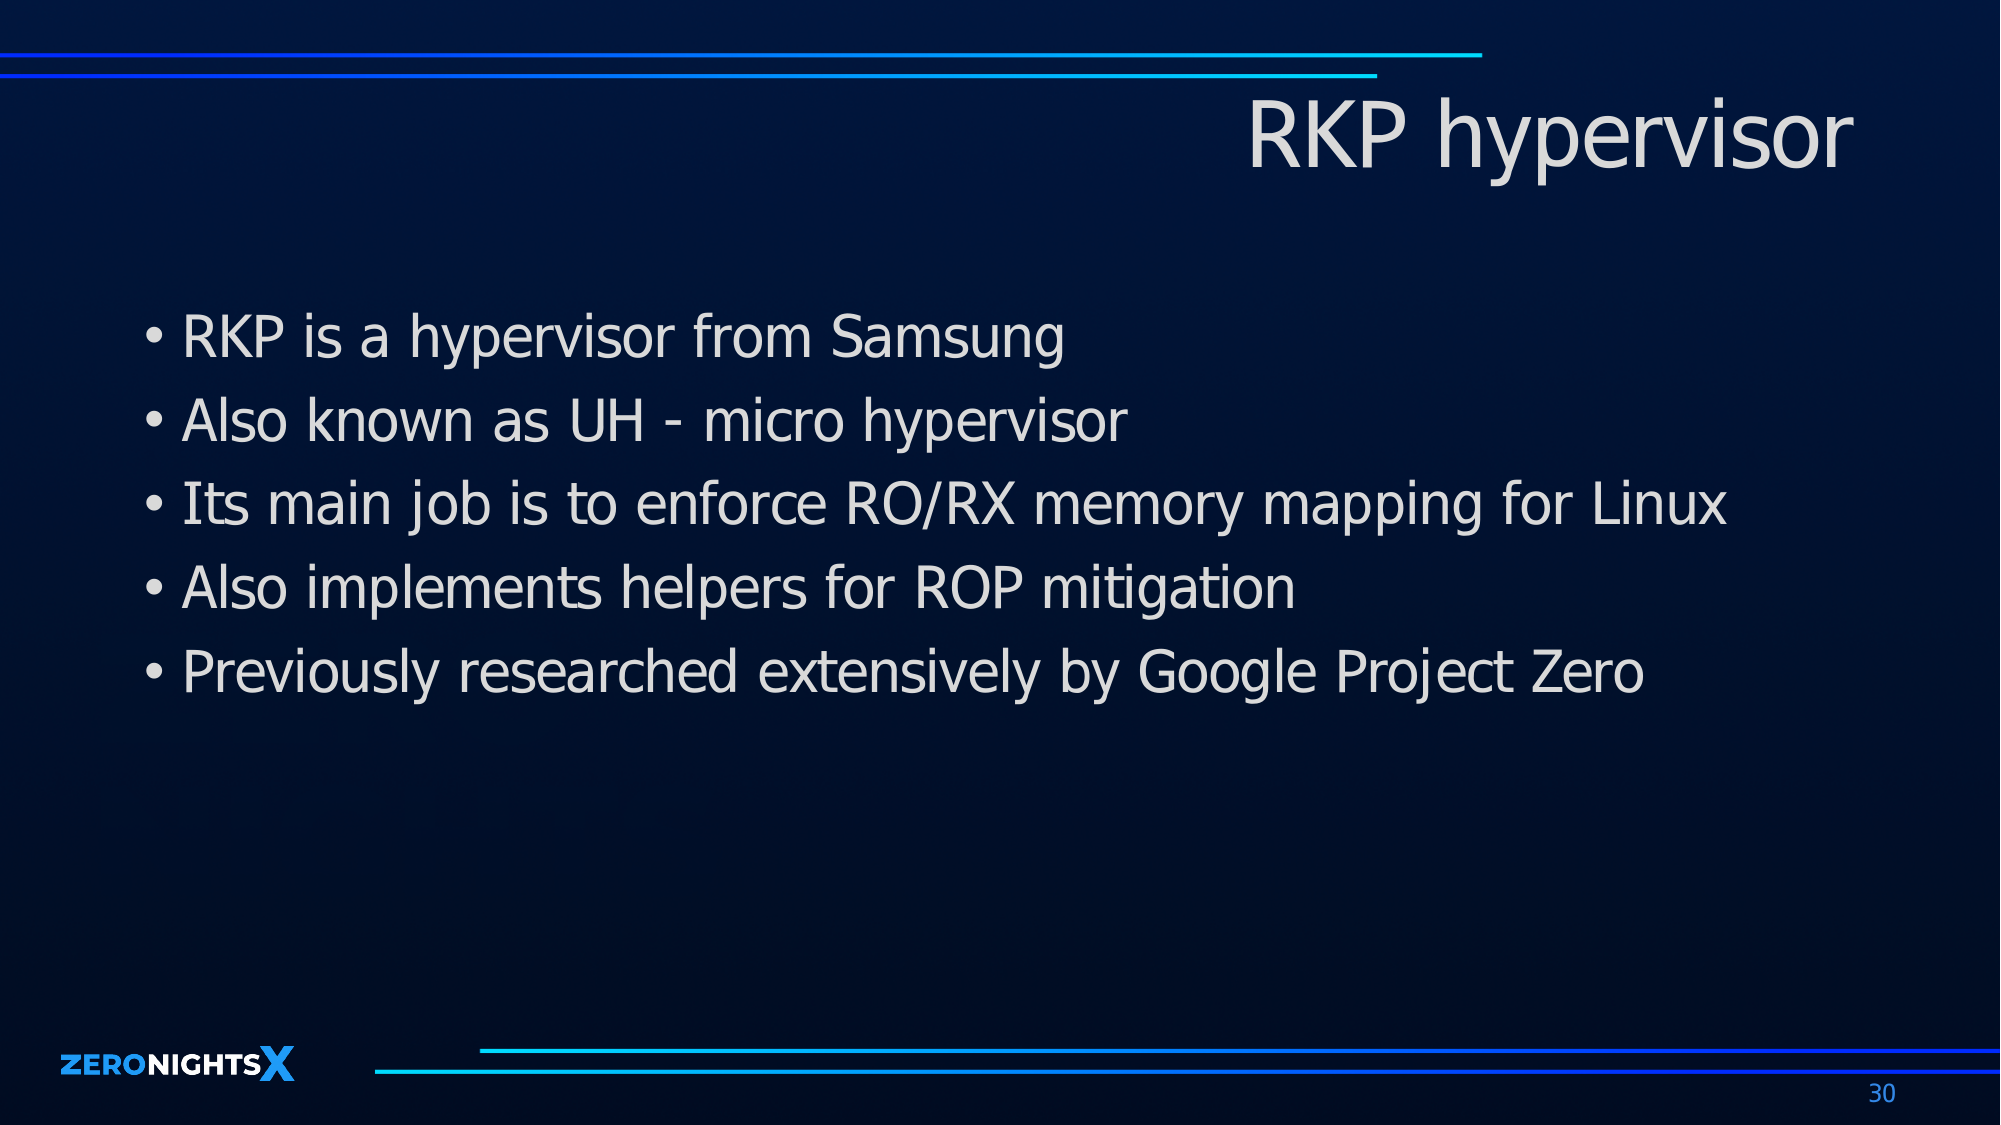

# RKP hypervisor
RKP is a hypervisor from Samsung
Also known as UH - micro hypervisor
Its main job is to enforce RO/RX memory mapping for Linux
Also implements helpers for ROP mitigation
Previously researched extensively by Google Project Zero
30